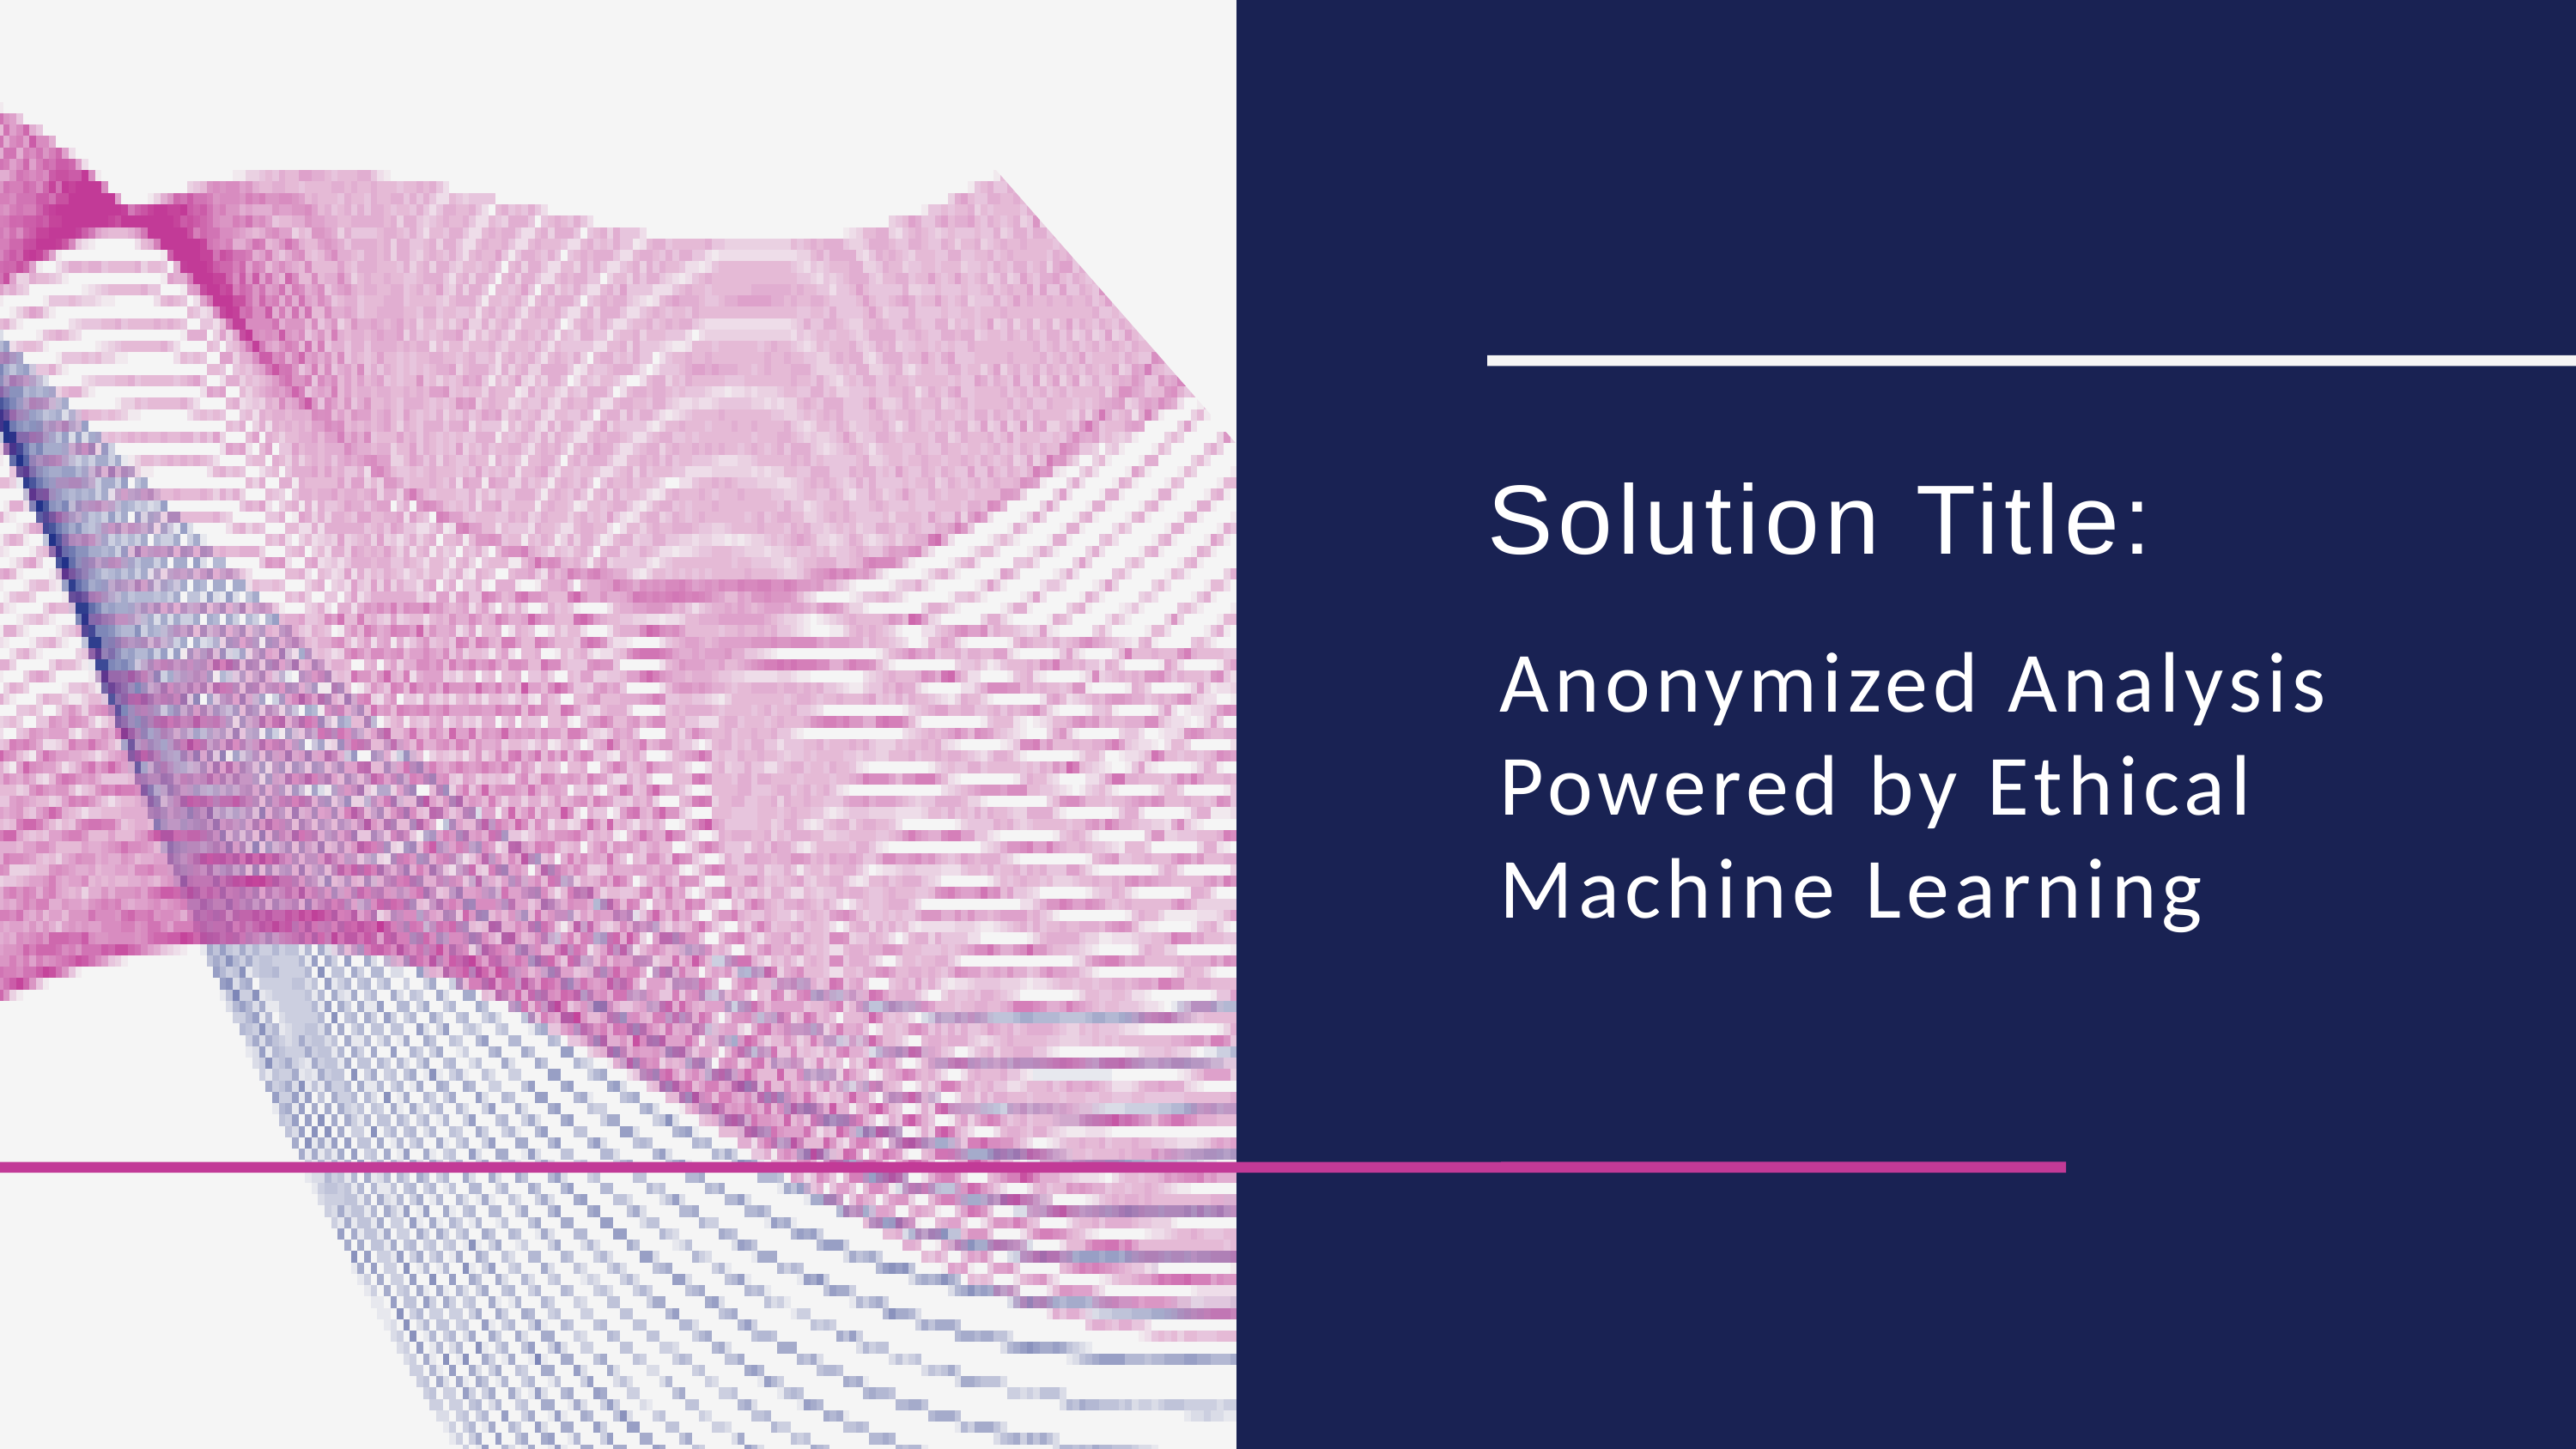

Solution Title:
Anonymized Analysis Powered by Ethical Machine Learning